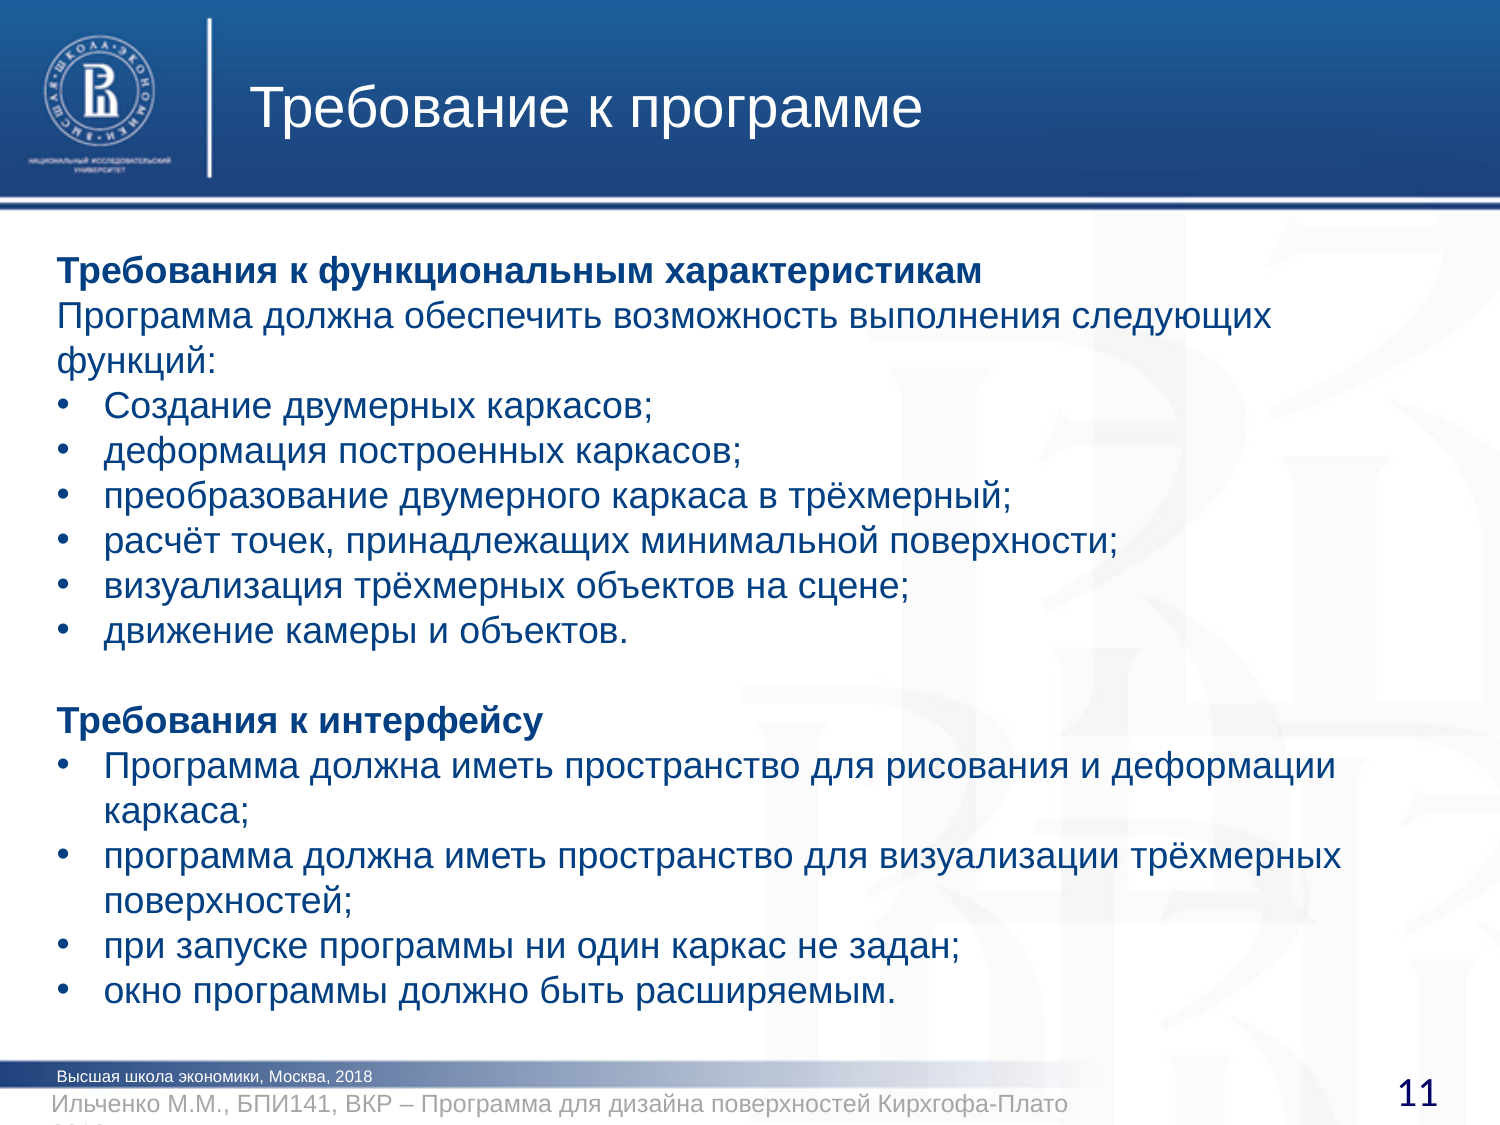

Требование к программе
Требования к функциональным характеристикам
Программа должна обеспечить возможность выполнения следующих функций:
Создание двумерных каркасов;
деформация построенных каркасов;
преобразование двумерного каркаса в трёхмерный;
расчёт точек, принадлежащих минимальной поверхности;
визуализация трёхмерных объектов на сцене;
движение камеры и объектов.

Требования к интерфейсу
Программа должна иметь пространство для рисования и деформации каркаса;
программа должна иметь пространство для визуализации трёхмерных поверхностей;
при запуске программы ни один каркас не задан;
окно программы должно быть расширяемым.
Высшая школа экономики, Москва, 2018
11
Ильченко М.М., БПИ141, ВКР – Программа для дизайна поверхностей Кирхгофа-Плато			2018